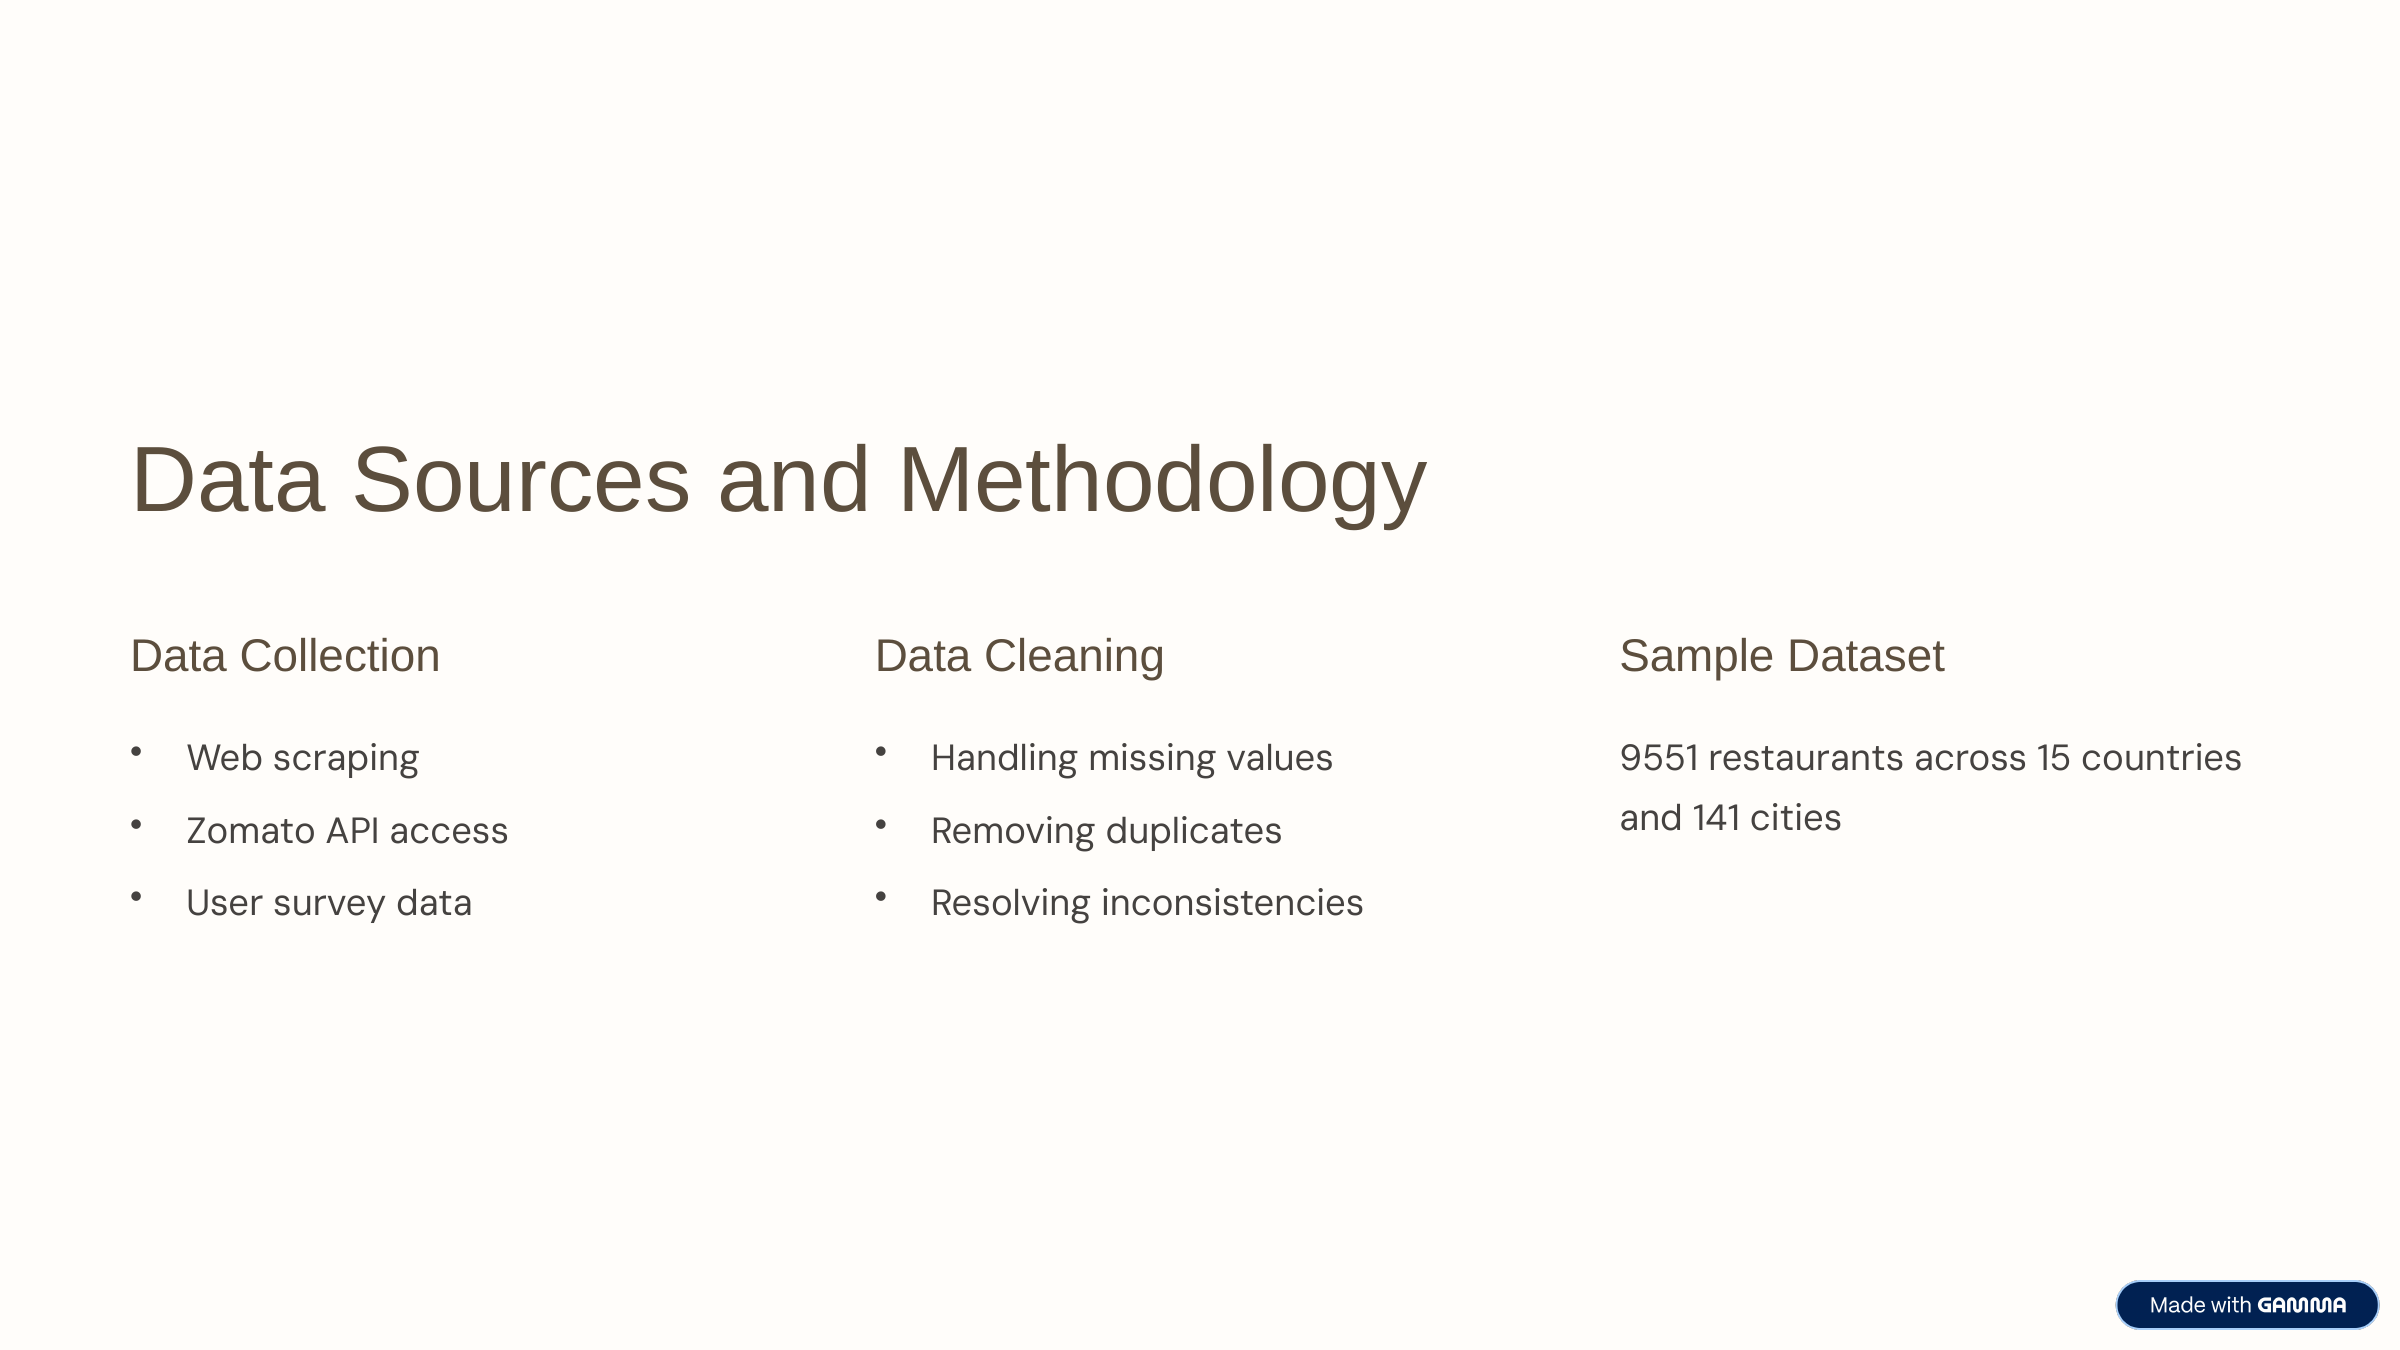

Data Sources and Methodology
Data Collection
Data Cleaning
Sample Dataset
Web scraping
Handling missing values
9551 restaurants across 15 countries and 141 cities
Zomato API access
Removing duplicates
User survey data
Resolving inconsistencies